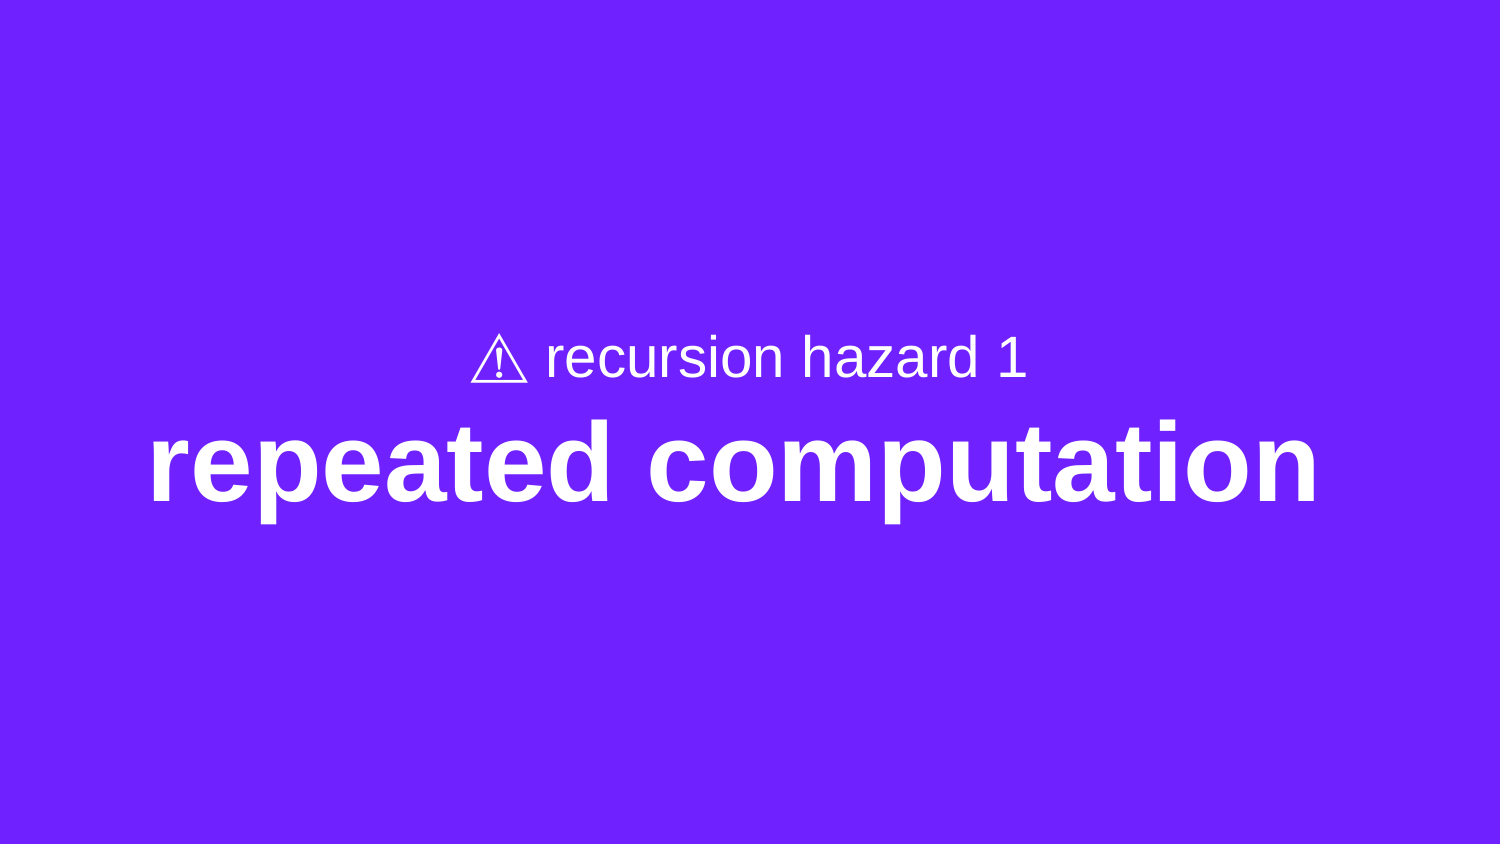

# ⚠️ recursion hazard 1 repeated computation